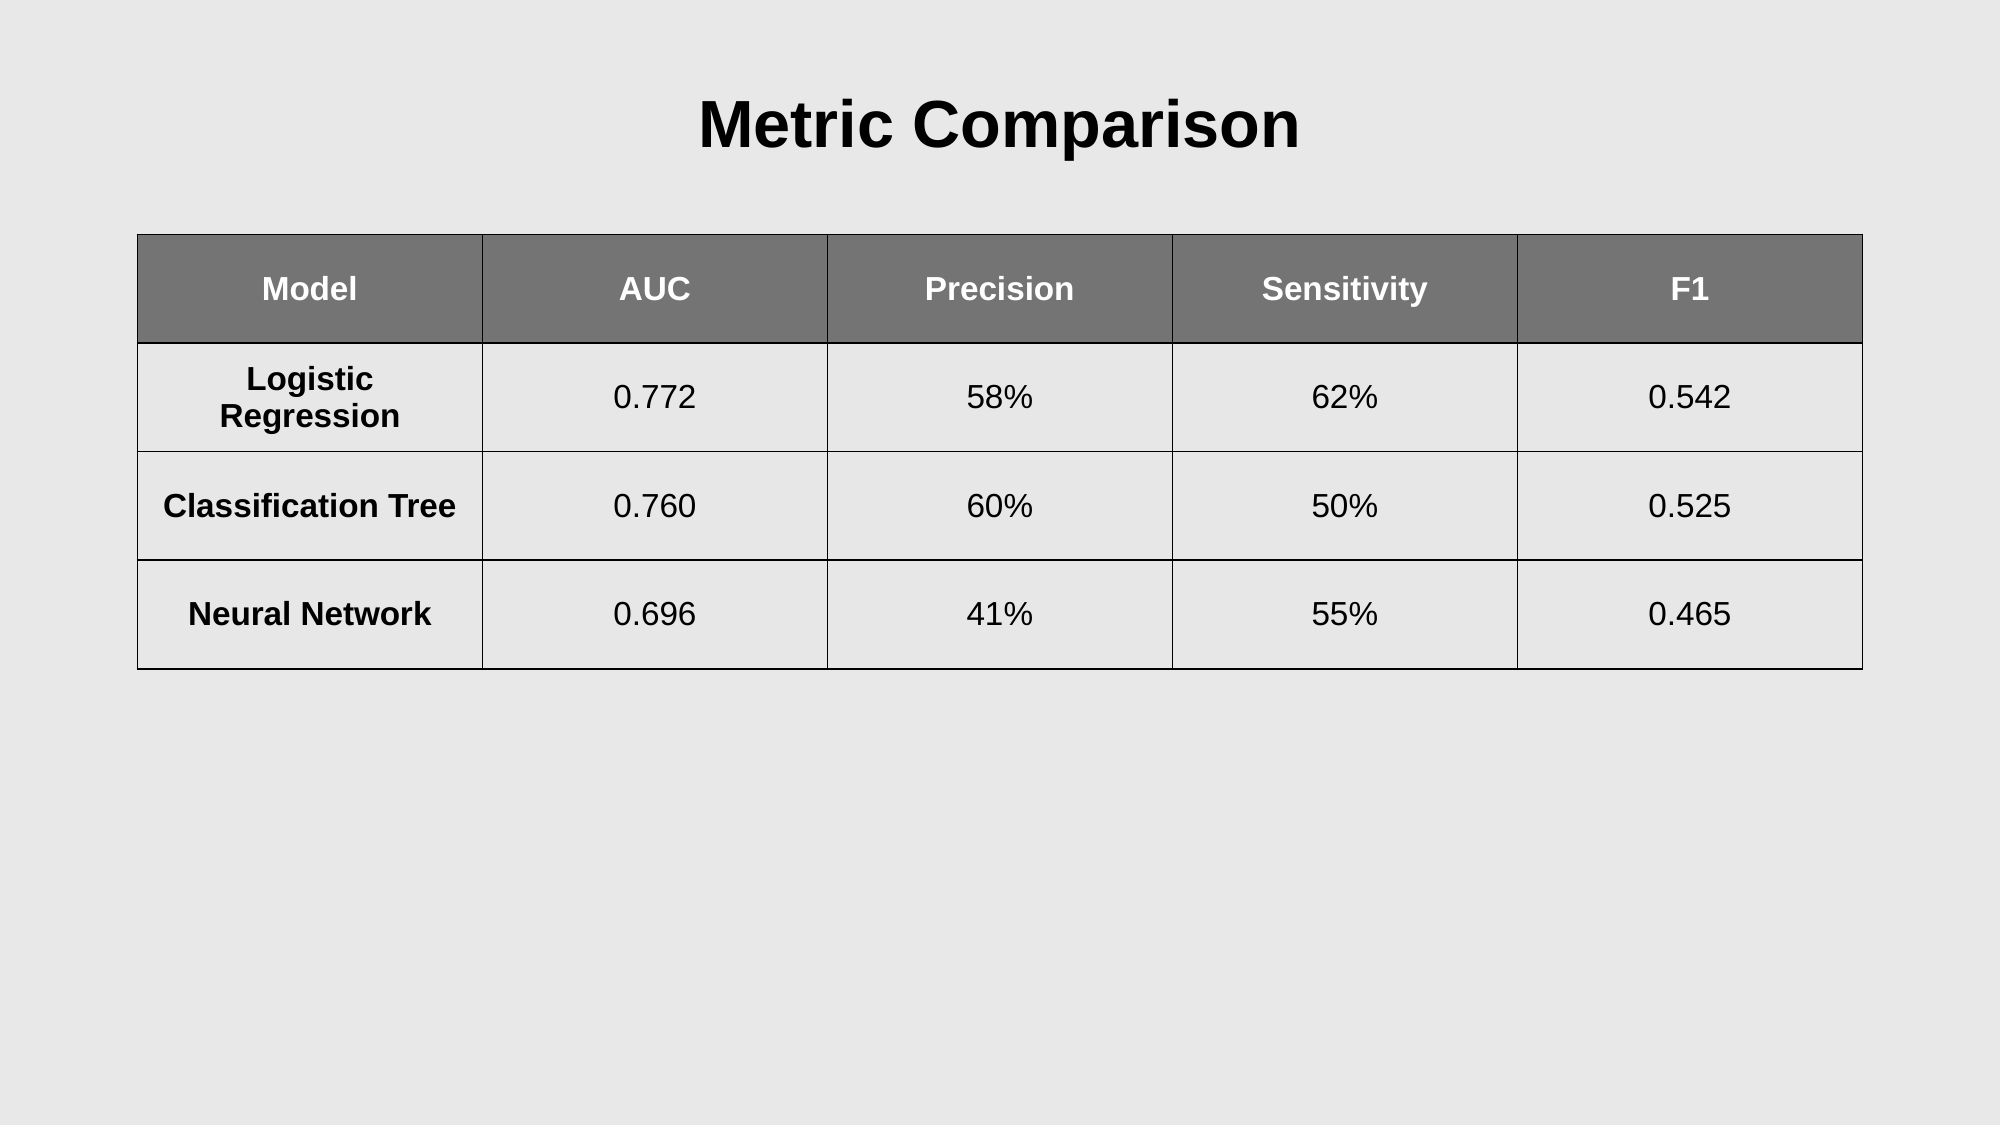

# Metric Comparison
| Model | AUC | Precision | Sensitivity | F1 |
| --- | --- | --- | --- | --- |
| Logistic Regression | 0.772 | 58% | 62% | 0.542 |
| Classification Tree | 0.760 | 60% | 50% | 0.525 |
| Neural Network | 0.696 | 41% | 55% | 0.465 |